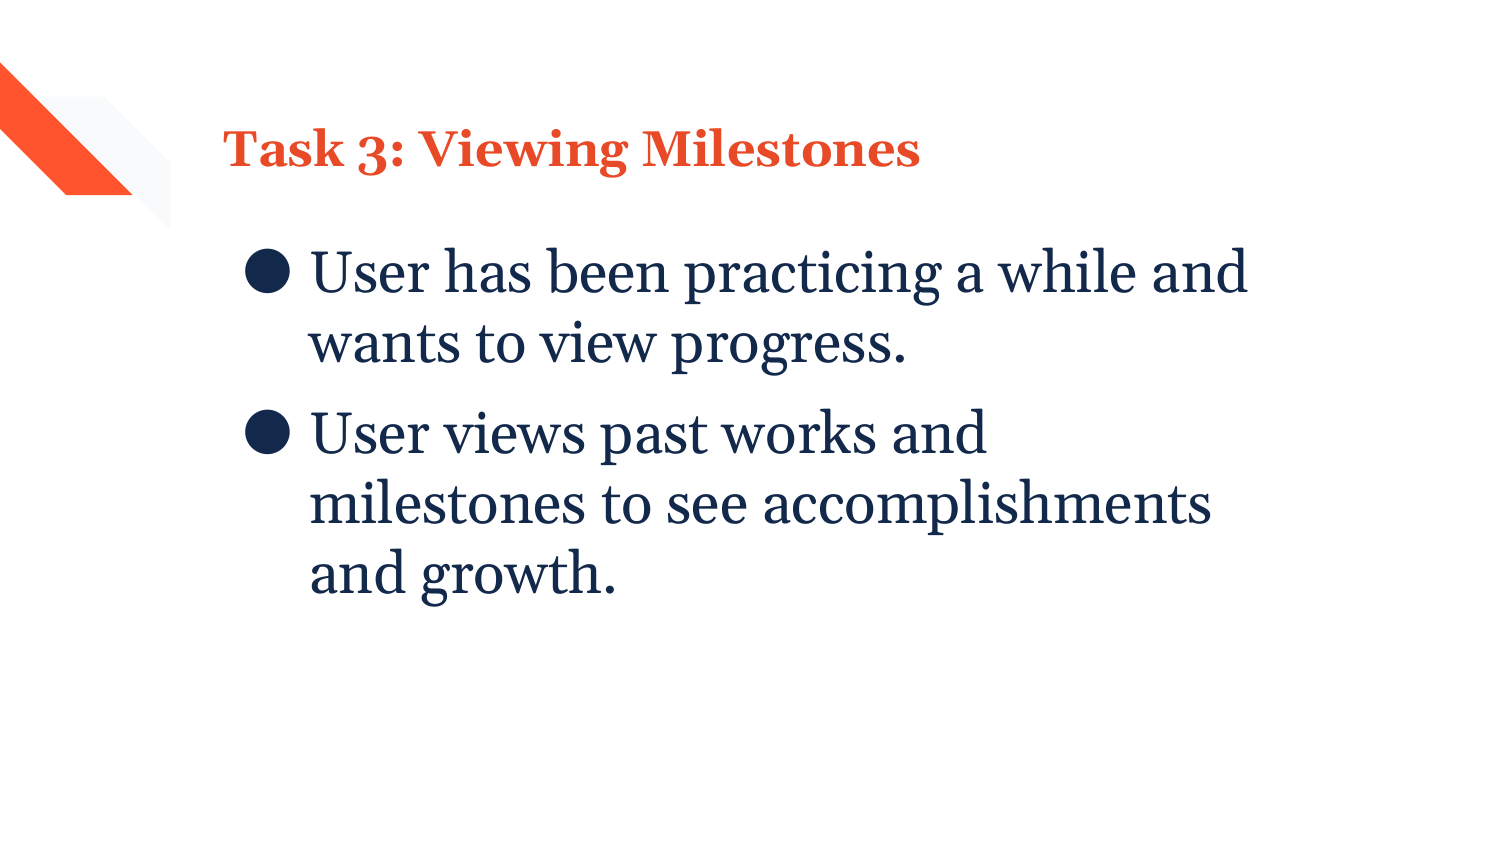

# Task 3: Viewing Milestones
User has been practicing a while and wants to view progress.
User views past works and milestones to see accomplishments and growth.